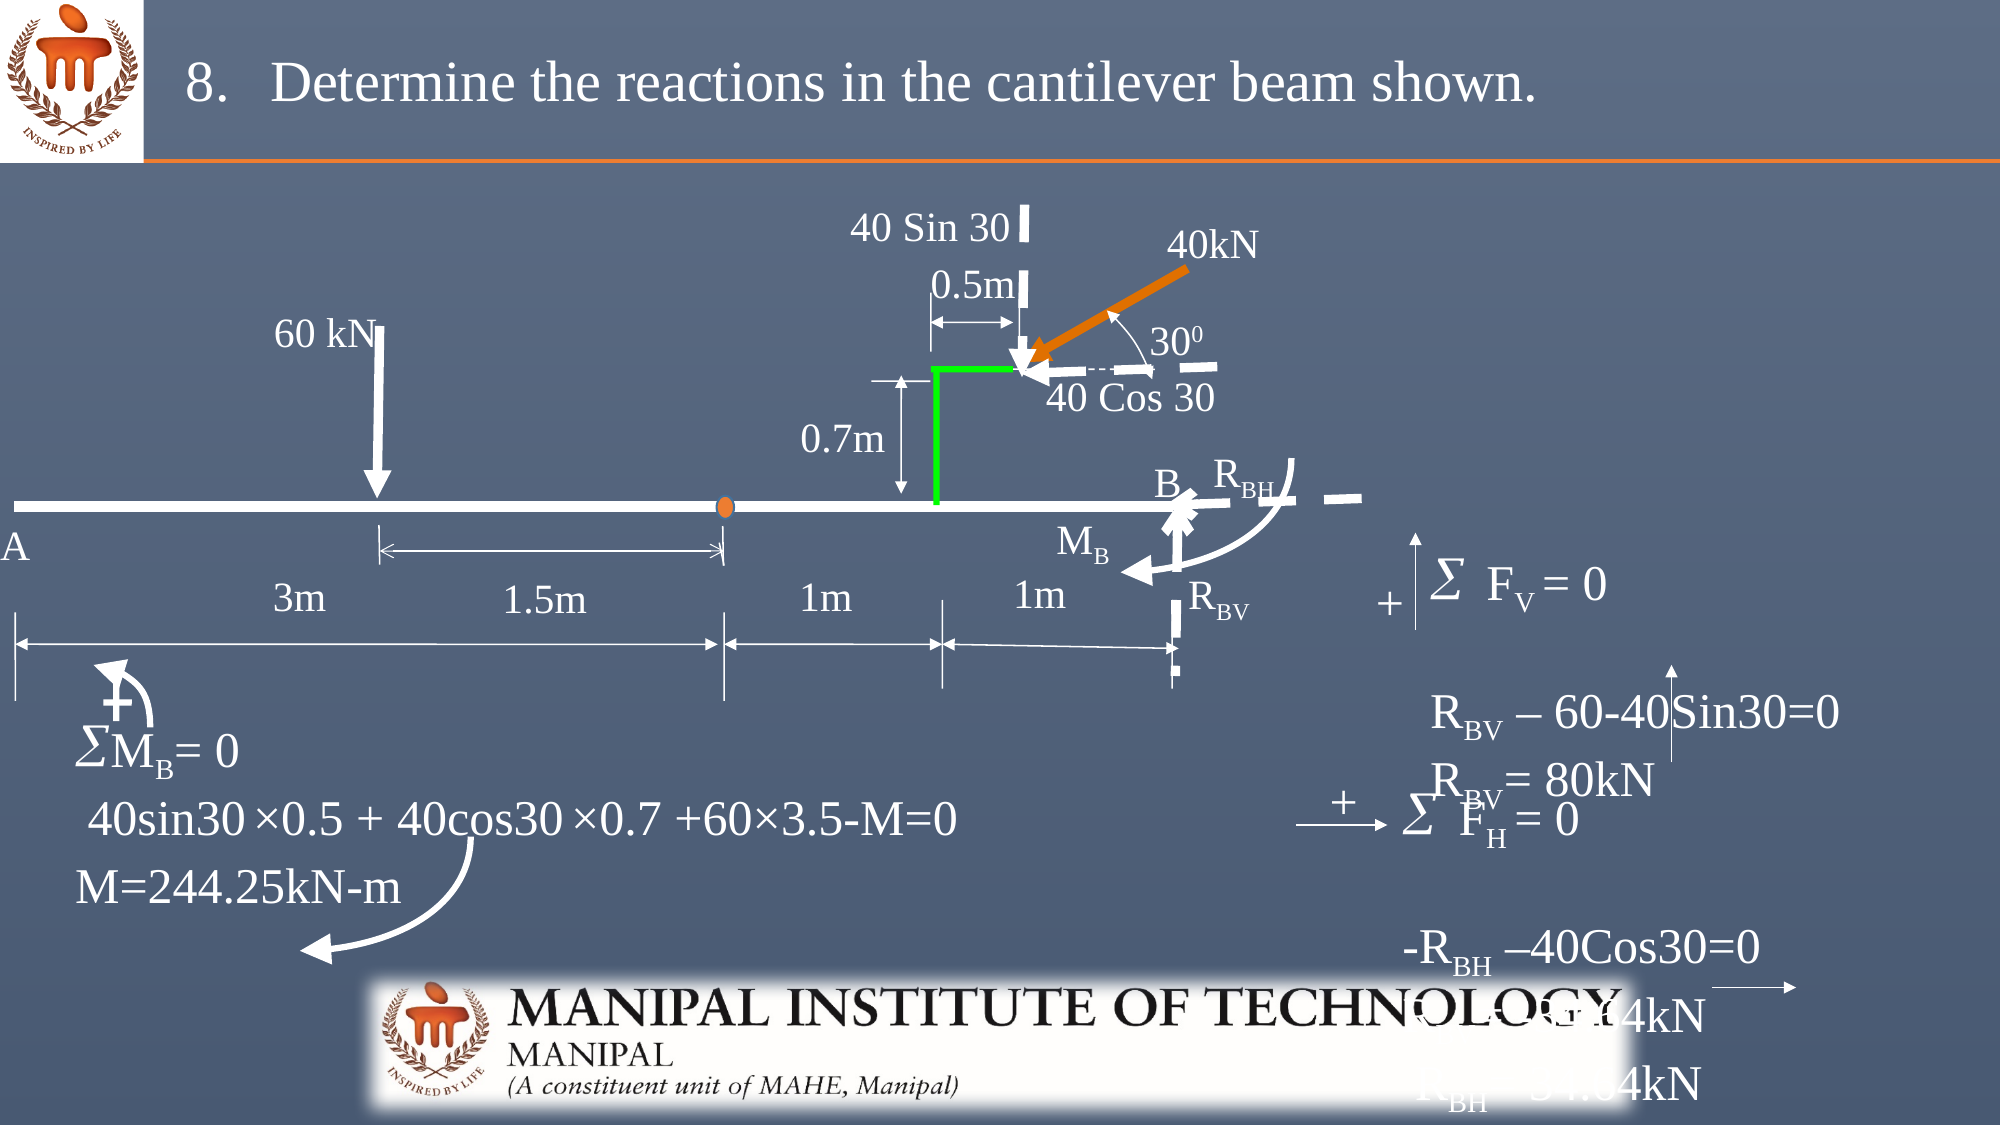

Determine the reactions in the cantilever beam shown.
40 Sin 30

40kN
0.5m

60 kN

300

40 Cos 30

0.7m
RBH
B

MB
A

FV = 0
RBV – 60-40Sin30=0
RBV= 80kN
RBV
+
1.5m
1m
3m
1m

MB= 0
 40sin30 ×0.5 + 40cos30 ×0.7 +60×3.5-M=0
M=244.25kN-m
+
FH = 0
-RBH –40Cos30=0
RBV= -34.64kN
 RBH= 34.64kN